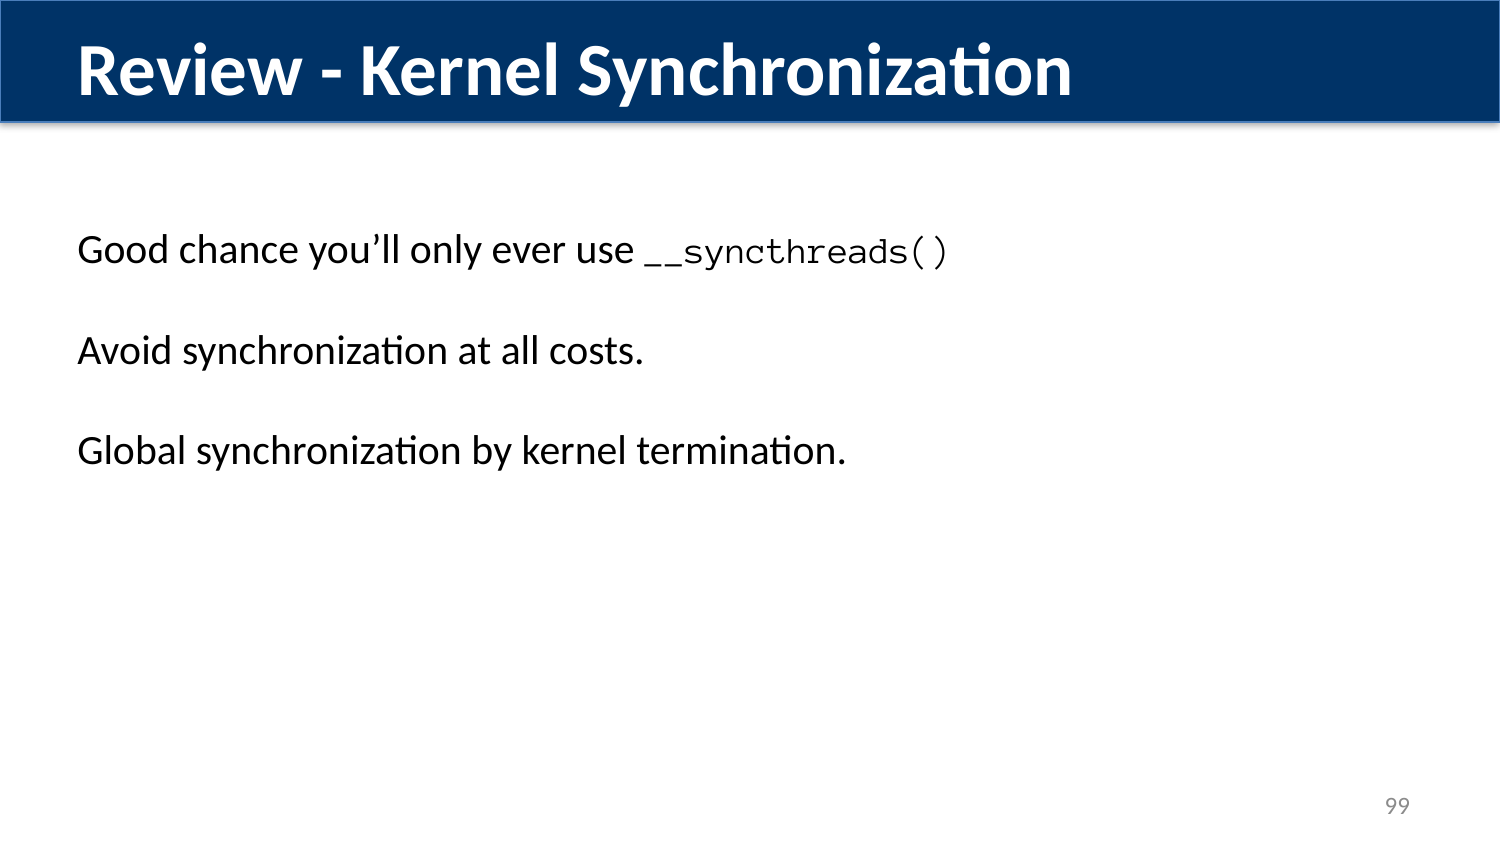

Review - Kernel Synchronization

Good chance you’ll only ever use __syncthreads()

Avoid synchronization at all costs.

Global synchronization by kernel termination.
99